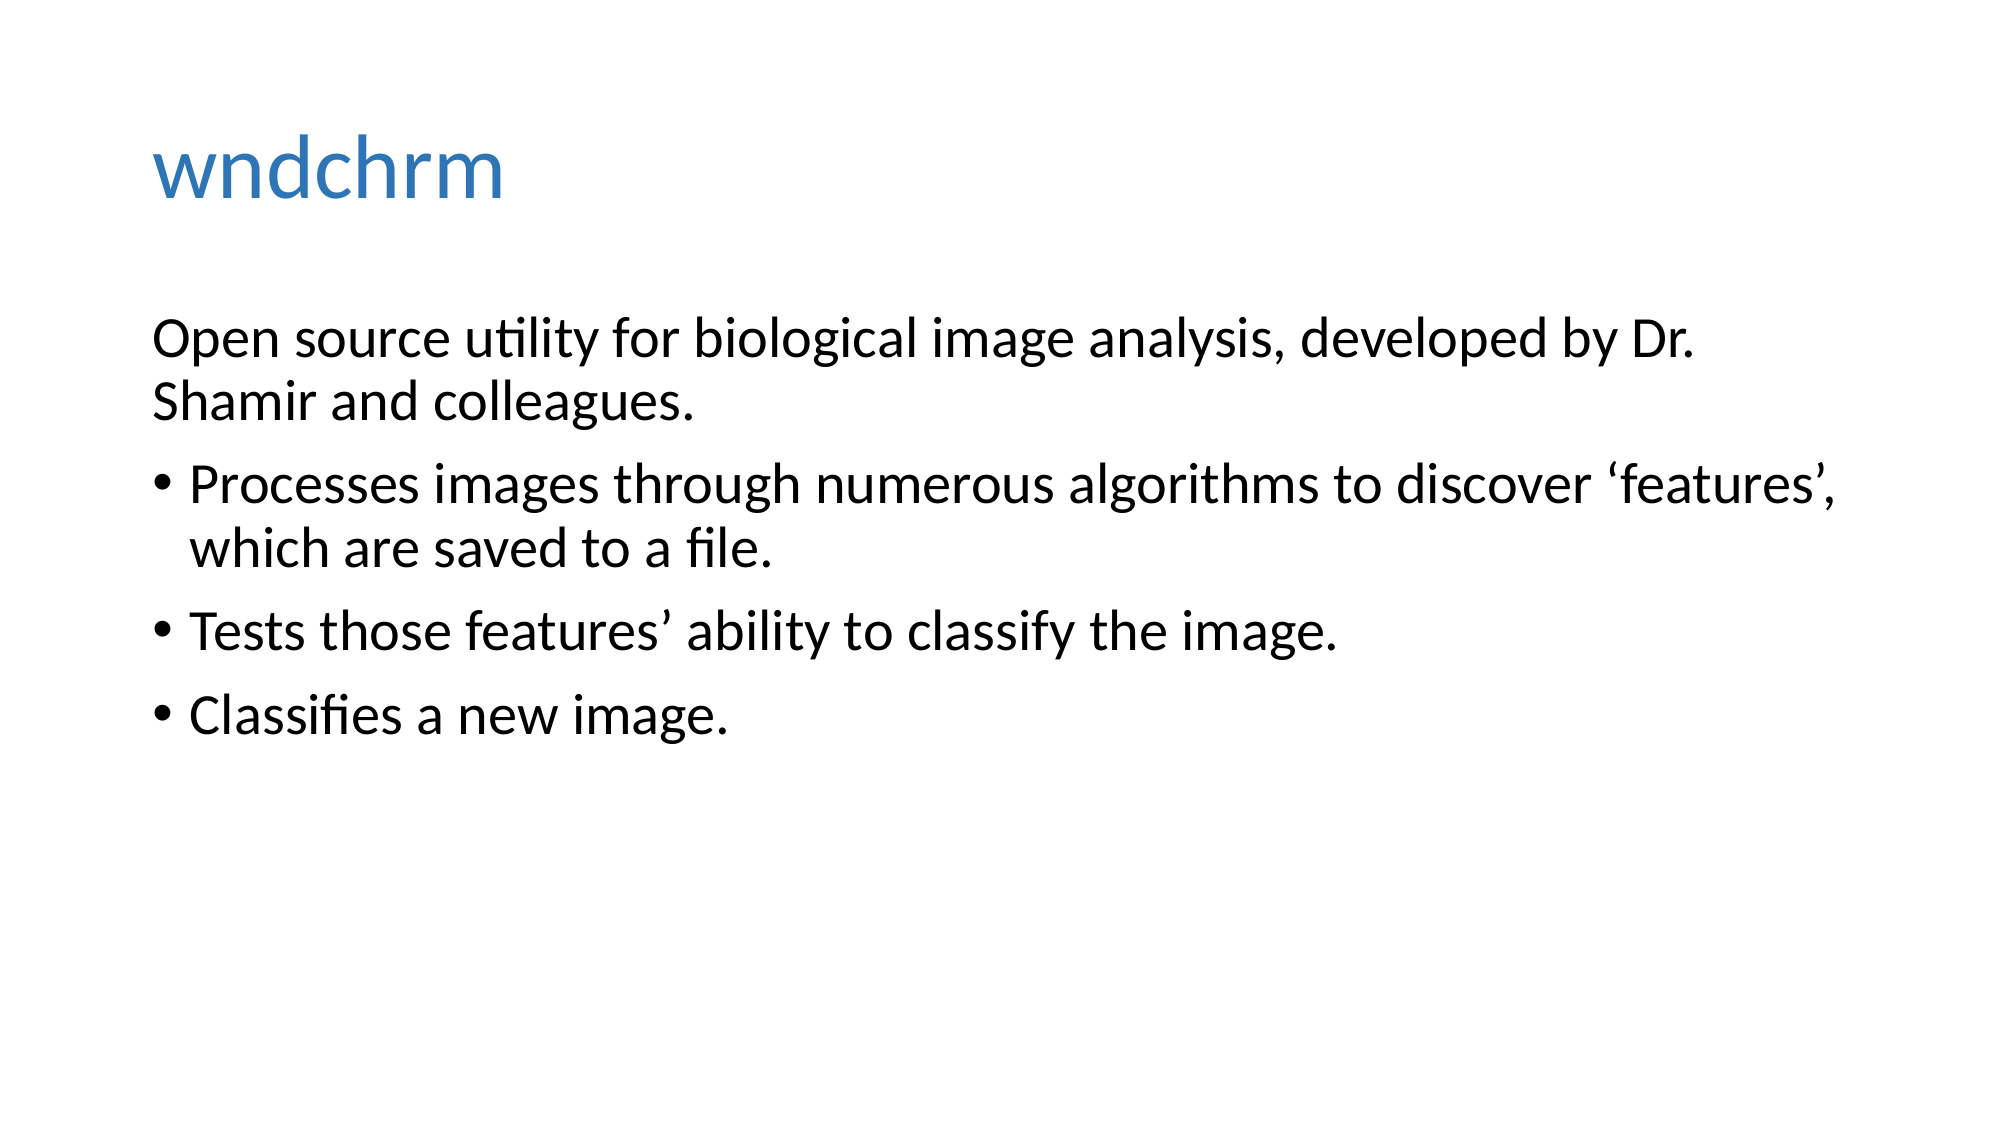

# wndchrm
Open source utility for biological image analysis, developed by Dr. Shamir and colleagues.
Processes images through numerous algorithms to discover ‘features’, which are saved to a file.
Tests those features’ ability to classify the image.
Classifies a new image.